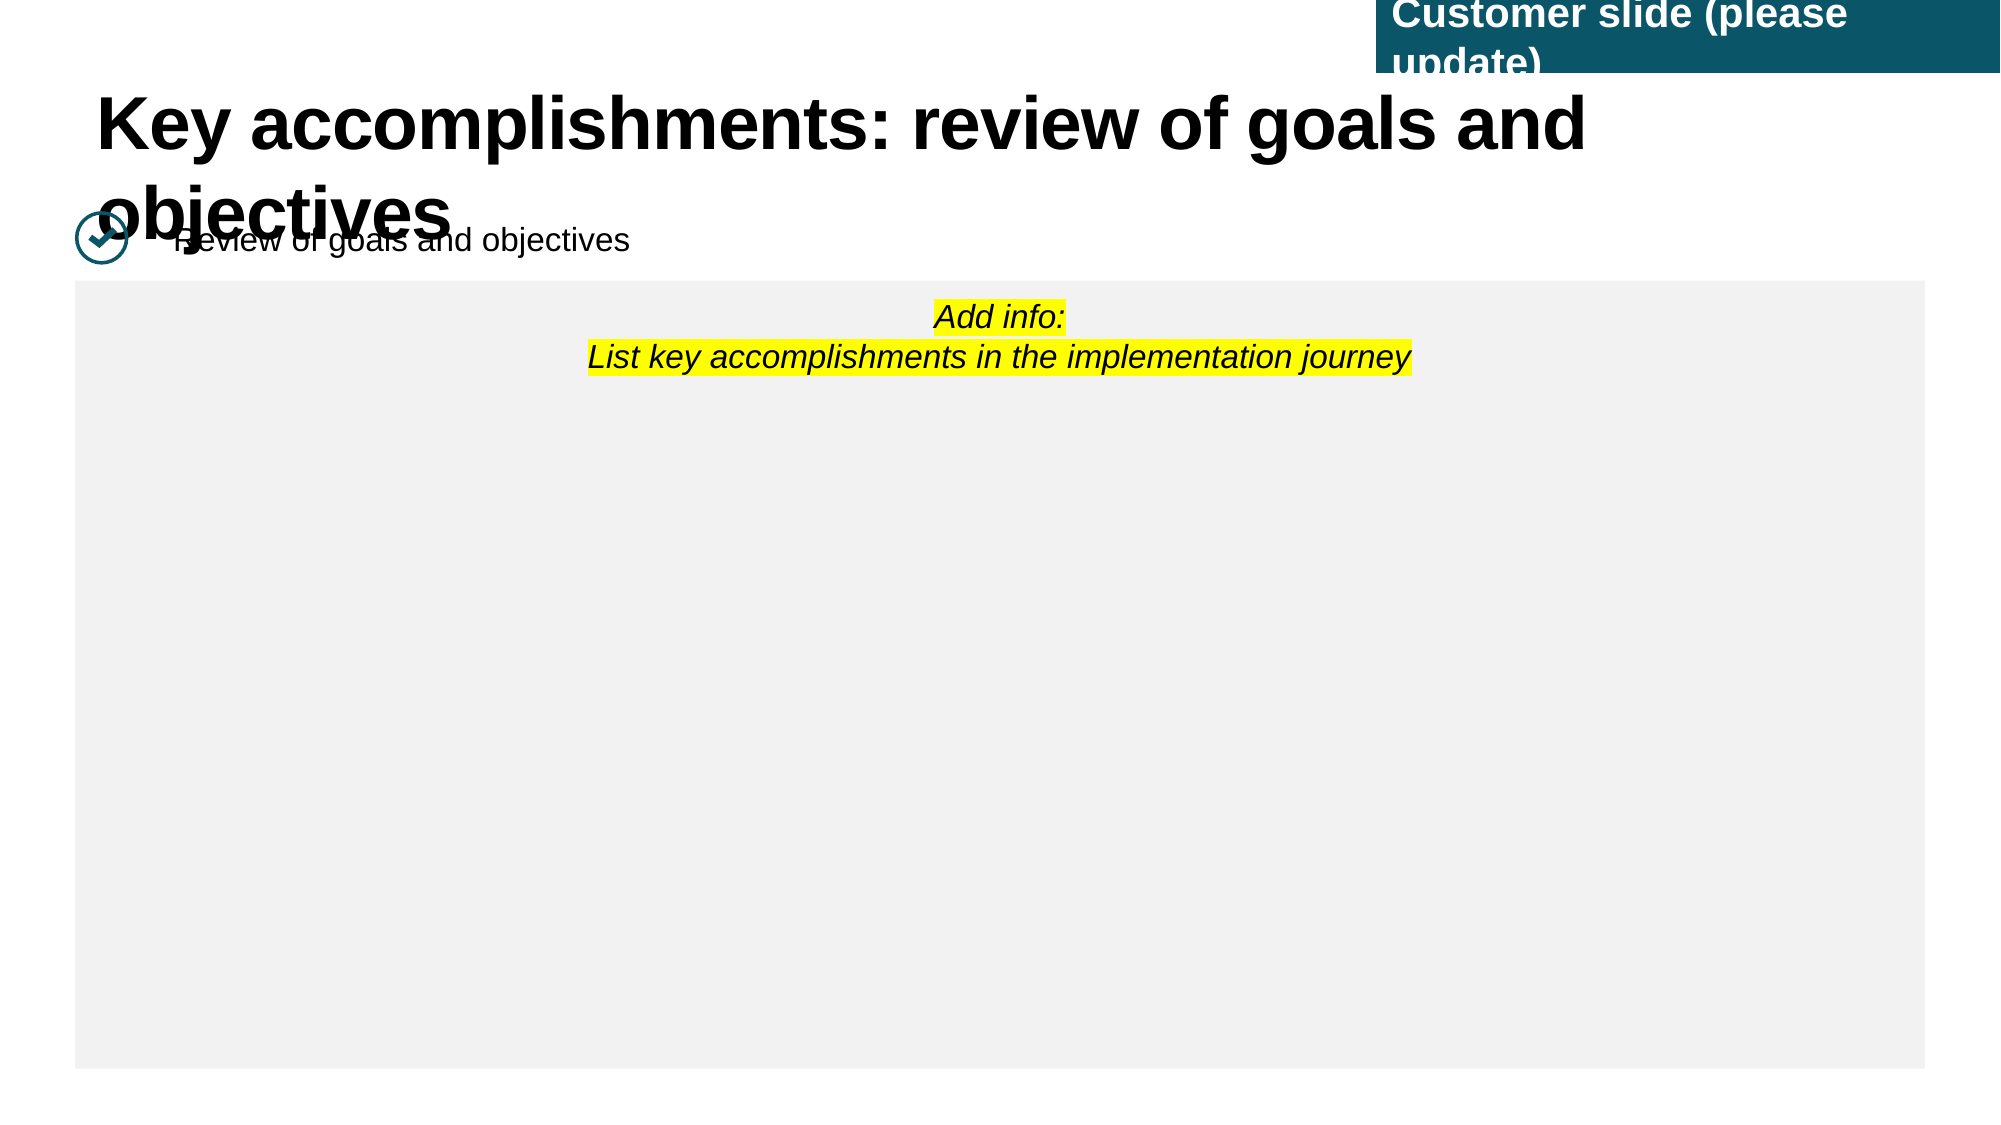

Customer slide (please update)
# Key accomplishments: review of goals and objectives
Review of goals and objectives

Add info:
List key accomplishments in the implementation journey